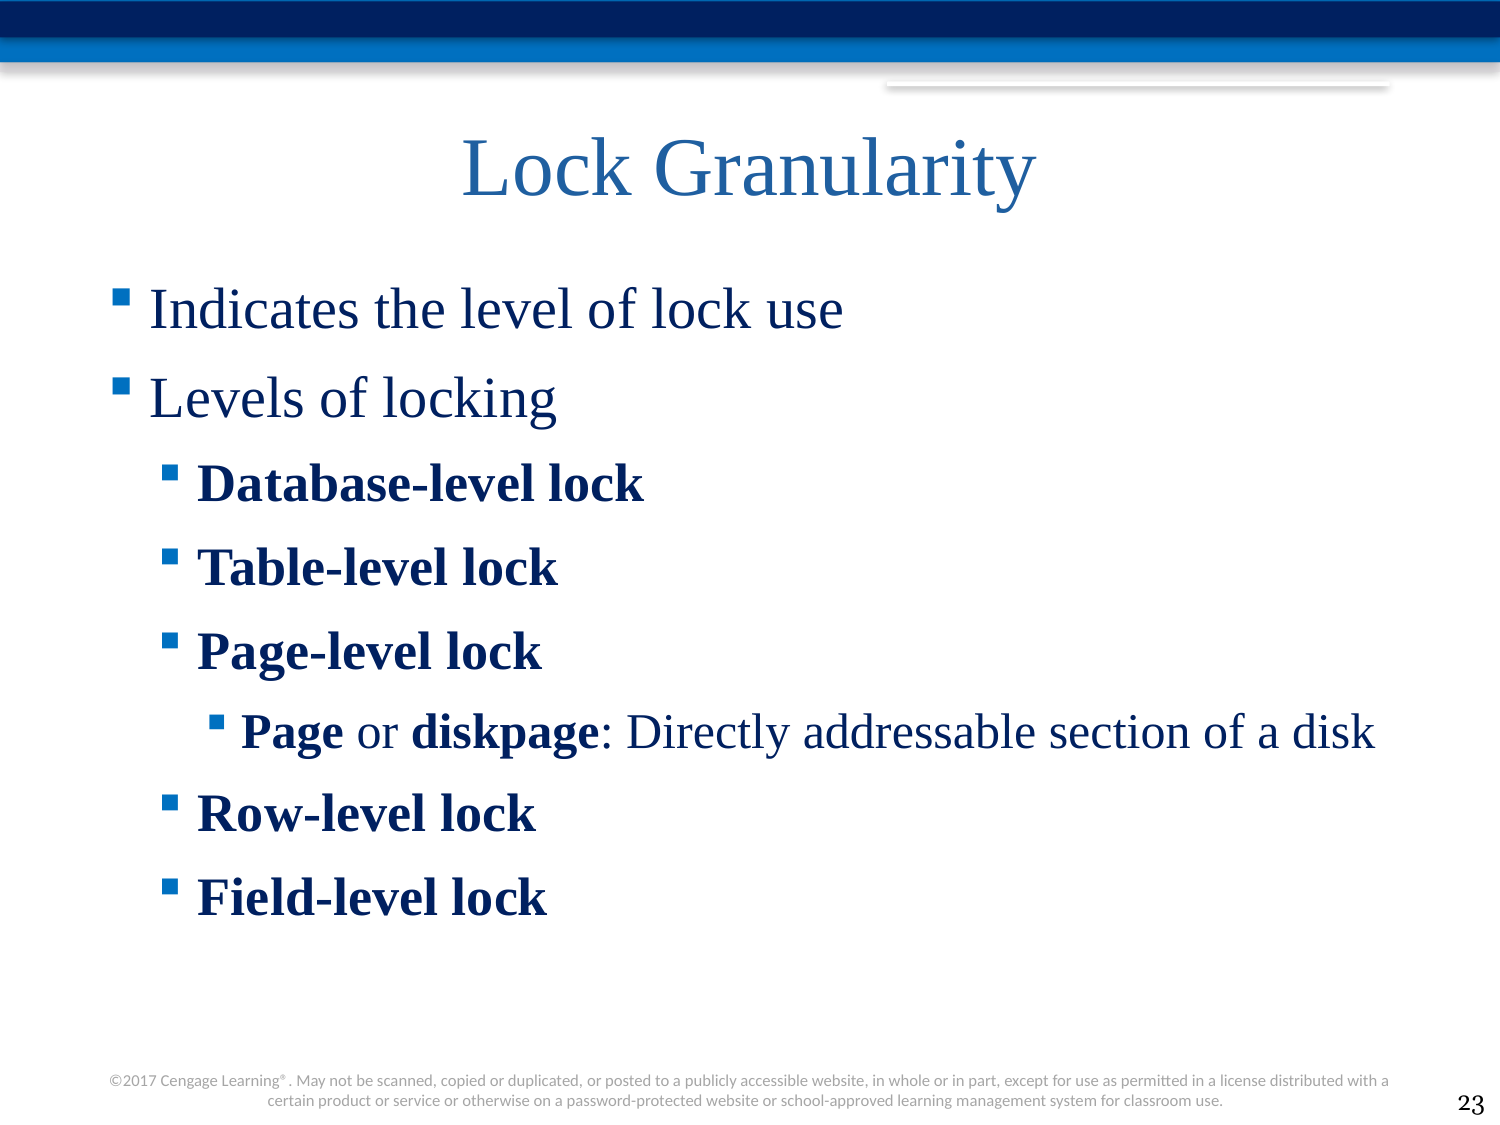

# Lock Granularity
Indicates the level of lock use
Levels of locking
Database-level lock
Table-level lock
Page-level lock
Page or diskpage: Directly addressable section of a disk
Row-level lock
Field-level lock

23